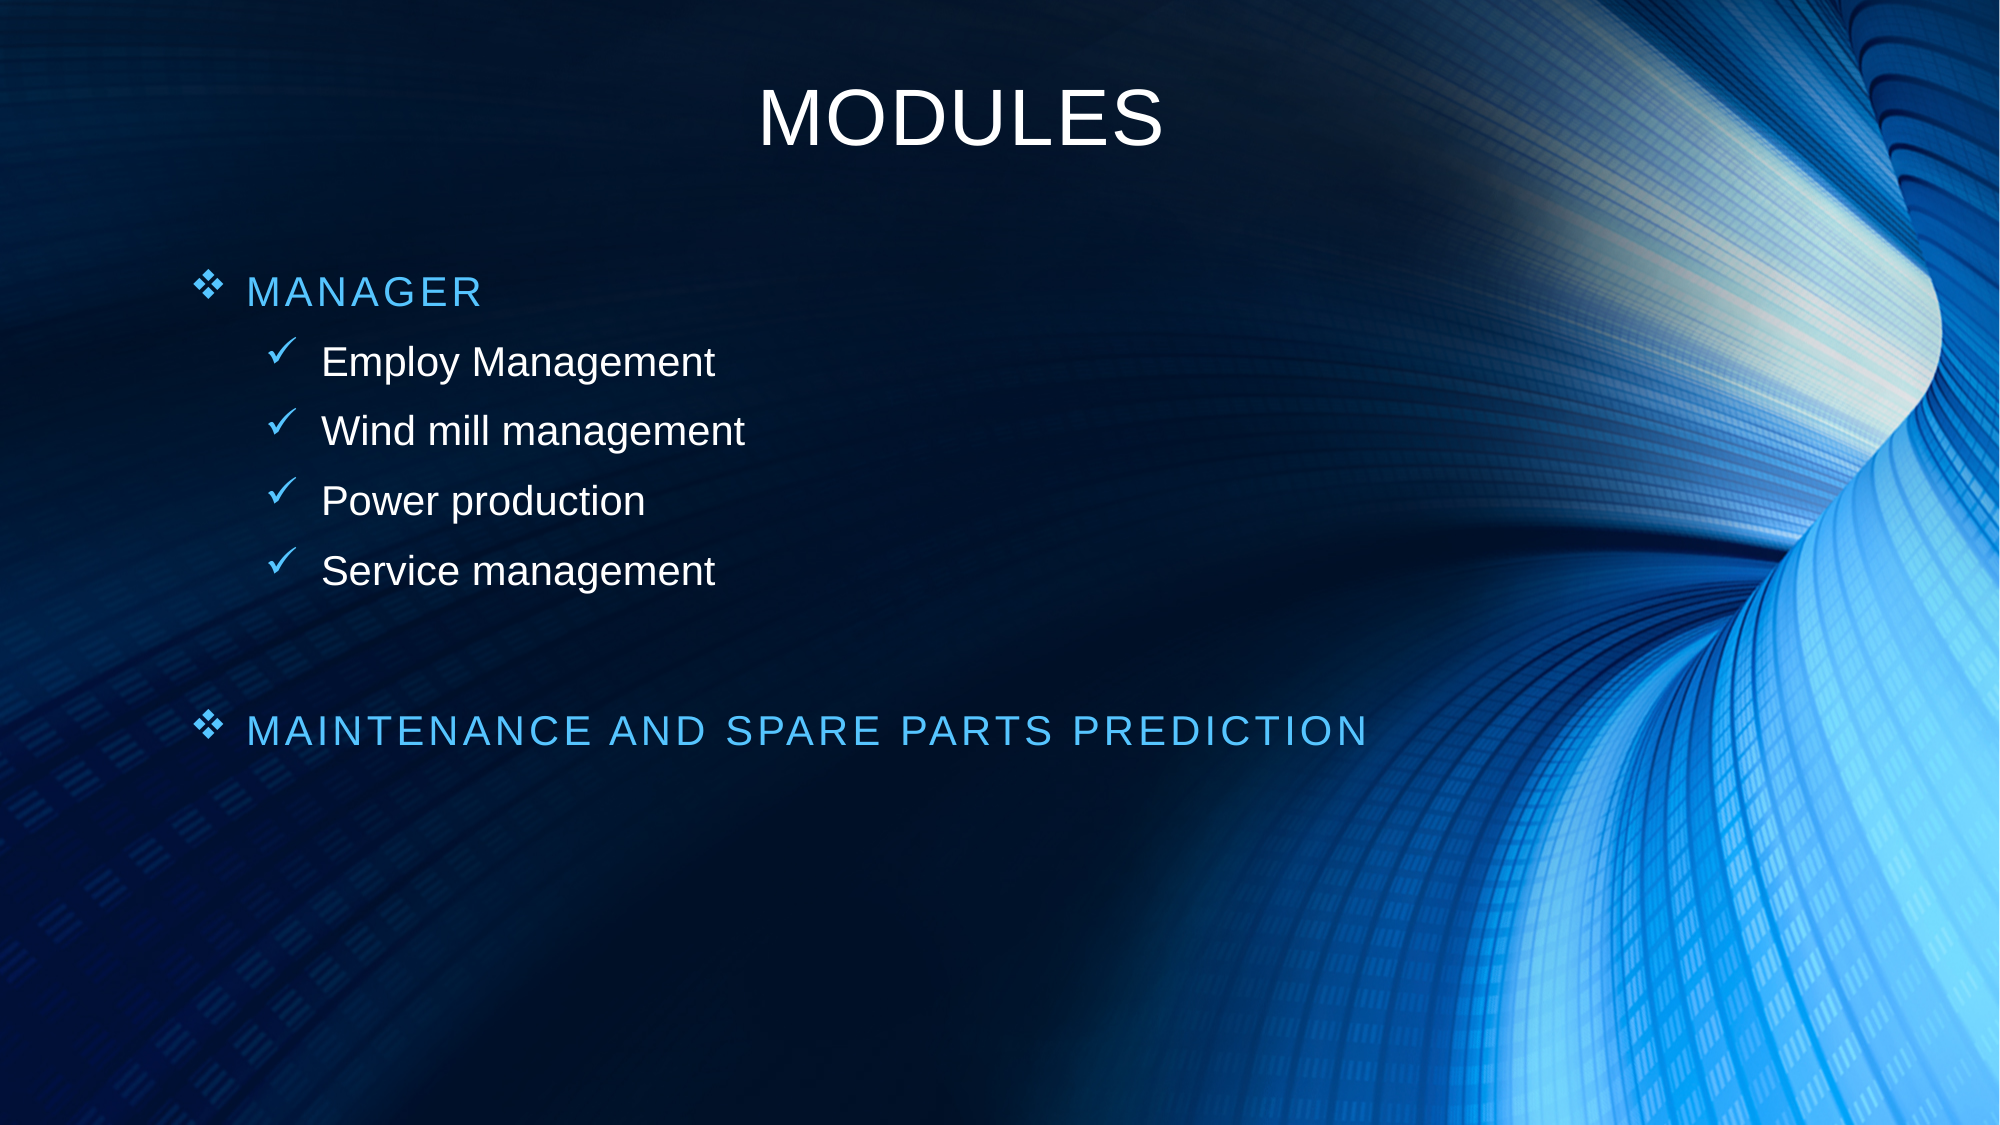

# MODULES
Manager
Employ Management
Wind mill management
Power production
Service management

Maintenance and spare parts prediction